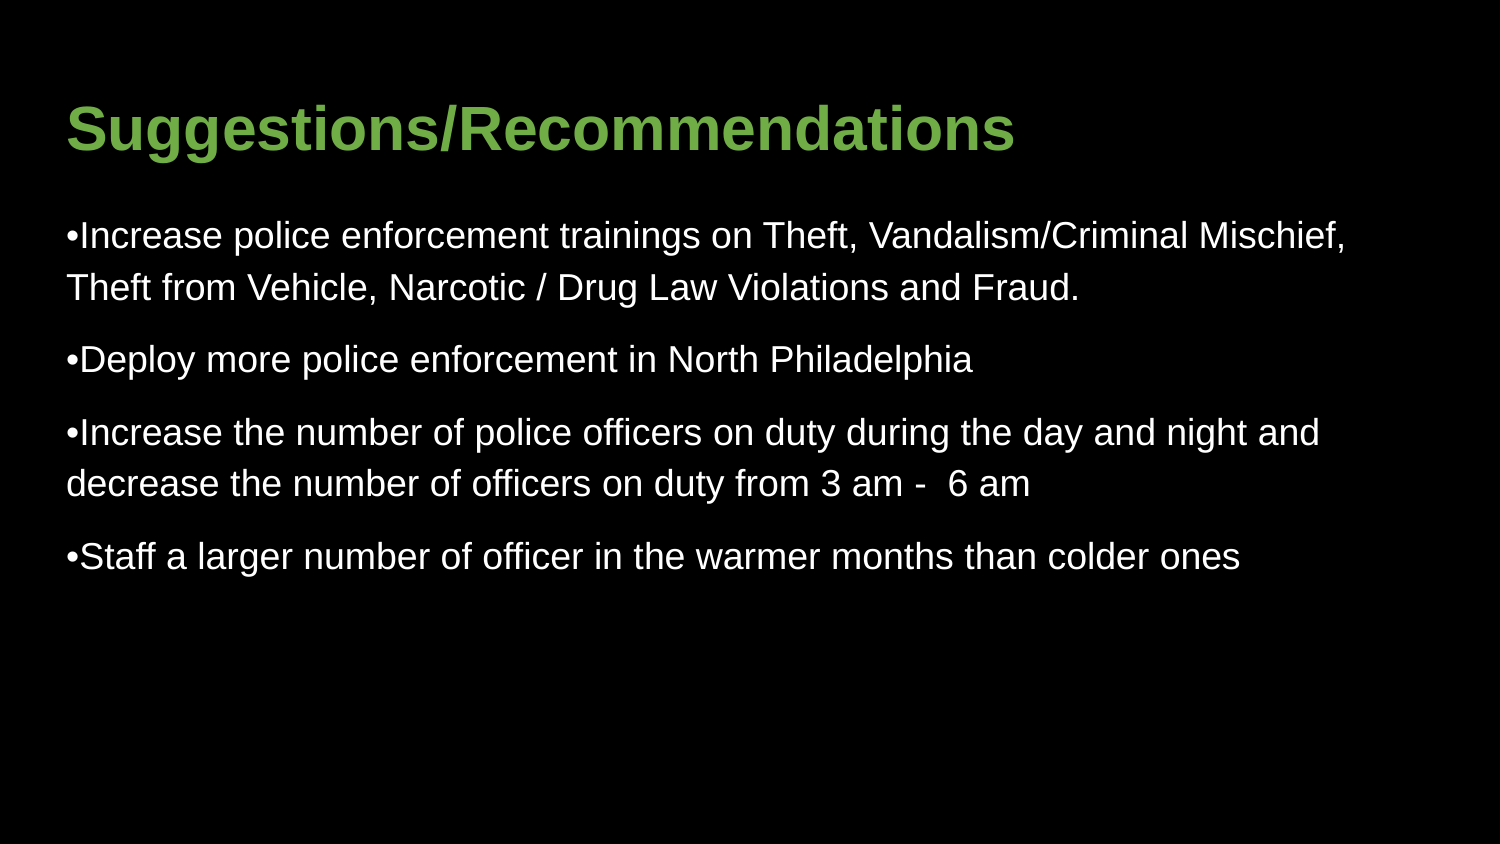

# Suggestions/Recommendations
•Increase police enforcement trainings on Theft, Vandalism/Criminal Mischief, Theft from Vehicle, Narcotic / Drug Law Violations and Fraud.
•Deploy more police enforcement in North Philadelphia
•Increase the number of police officers on duty during the day and night and decrease the number of officers on duty from 3 am -  6 am
•Staff a larger number of officer in the warmer months than colder ones